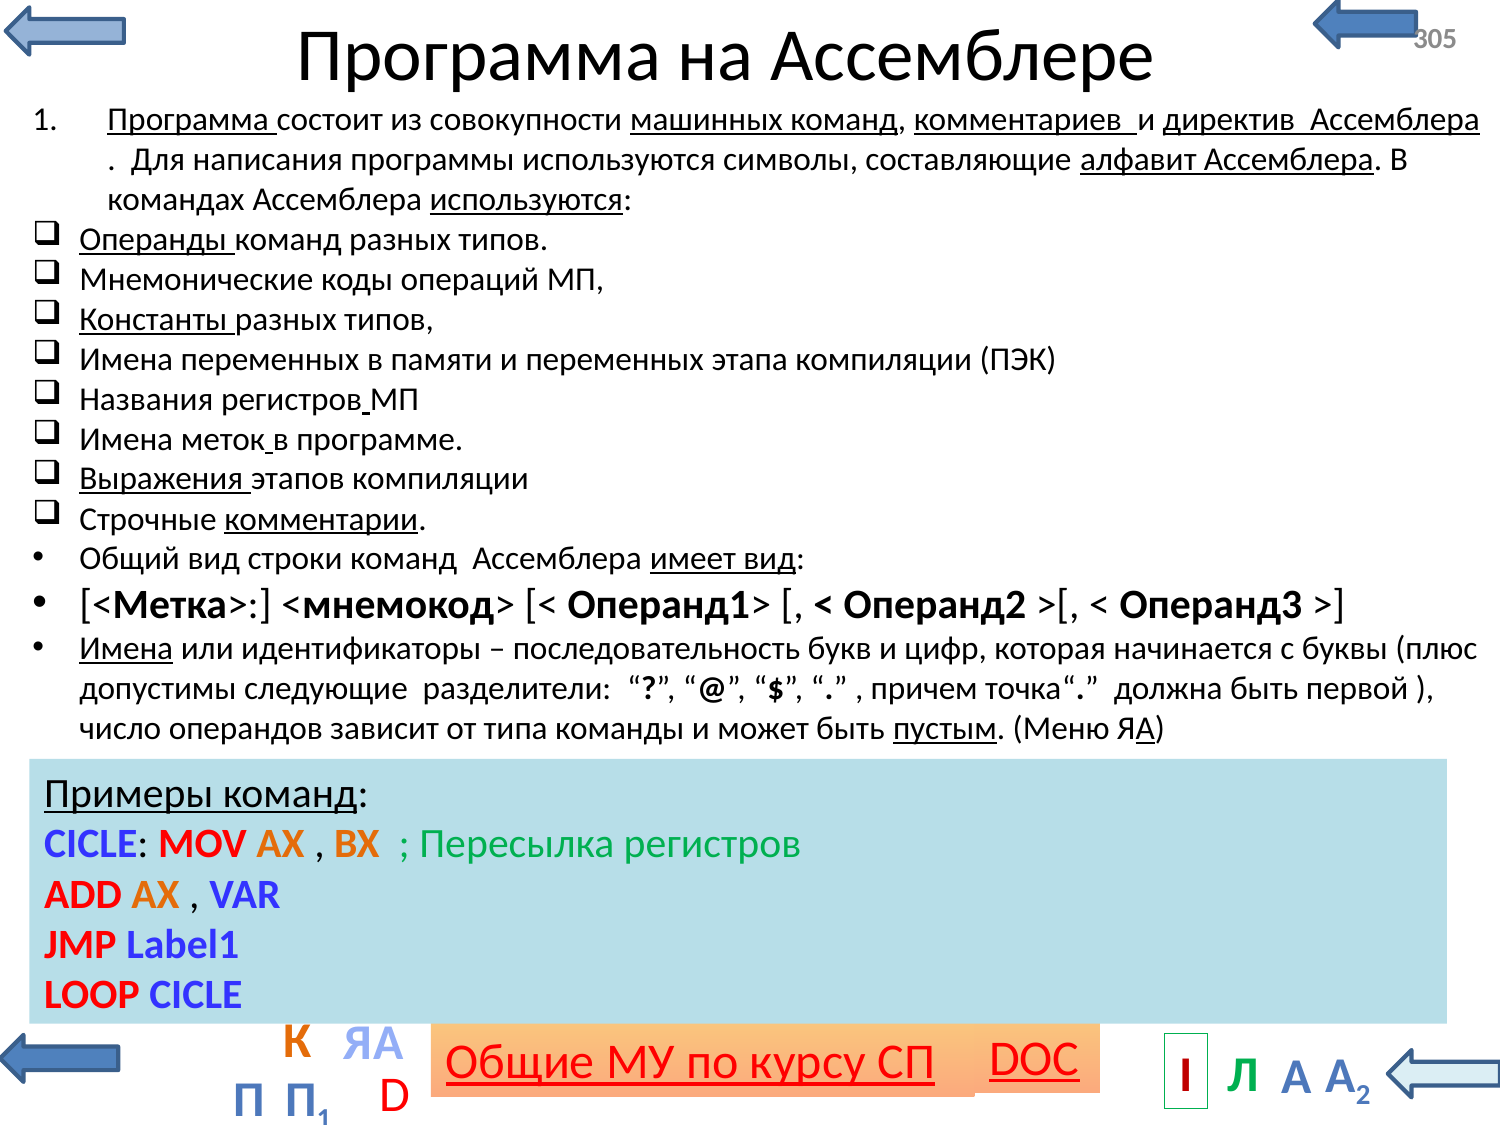

# Программа на Ассемблере
305
Программа состоит из совокупности машинных команд, комментариев  и директив  Ассемблера.  Для написания программы используются символы, составляющие алфавит Ассемблера. В командах Ассемблера используются:
Операнды команд разных типов.
Мнемонические коды операций МП,
Константы разных типов,
Имена переменных в памяти и переменных этапа компиляции (ПЭК)
Названия регистров МП
Имена меток в программе.
Выражения этапов компиляции
Строчные комментарии.
Общий вид строки команд  Ассемблера имеет вид:
[<Метка>:] <мнемокод> [< Операнд1> [, < Операнд2 >[, < Операнд3 >]
Имена или идентификаторы – последовательность букв и цифр, которая начинается с буквы (плюс допустимы следующие  разделители:  “?”, “@”, “$”, “.” , причем точка“.”  должна быть первой ), число операндов зависит от типа команды и может быть пустым. (Меню ЯА)
Примеры команд:
CICLE: MOV AX , BX  ; Пересылка регистров
ADD AX , VAR
JMP Label1
LOOP CICLE